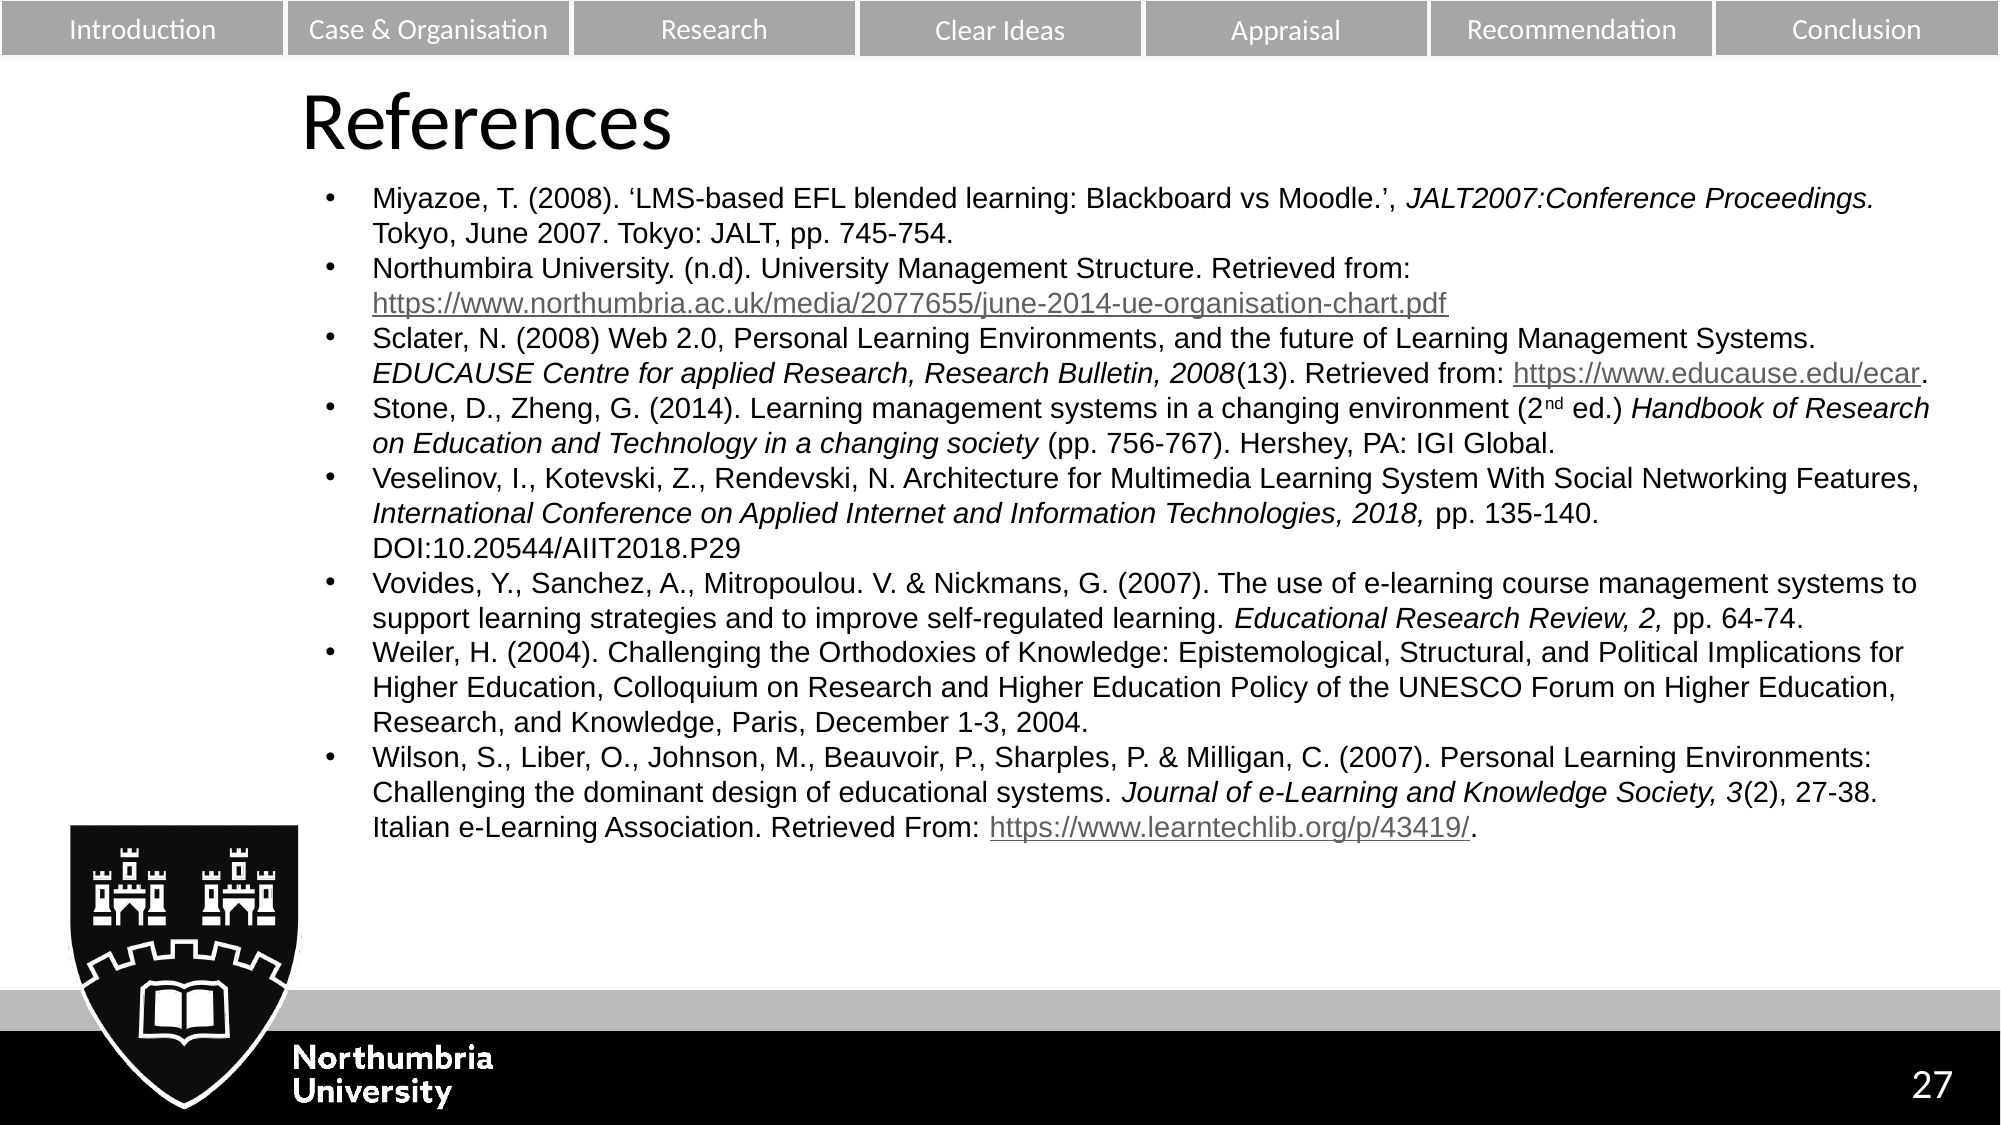

Introduction
Case & Organisation
Research
Conclusion
Recommendation
Clear Ideas
Appraisal
References
Miyazoe, T. (2008). ‘LMS-based EFL blended learning: Blackboard vs Moodle.’, JALT2007:Conference Proceedings. Tokyo, June 2007. Tokyo: JALT, pp. 745-754.
Northumbira University. (n.d). University Management Structure. Retrieved from: https://www.northumbria.ac.uk/media/2077655/june-2014-ue-organisation-chart.pdf
Sclater, N. (2008) Web 2.0, Personal Learning Environments, and the future of Learning Management Systems. EDUCAUSE Centre for applied Research, Research Bulletin, 2008(13). Retrieved from: https://www.educause.edu/ecar.
Stone, D., Zheng, G. (2014). Learning management systems in a changing environment (2nd ed.) Handbook of Research on Education and Technology in a changing society (pp. 756-767). Hershey, PA: IGI Global.
Veselinov, I., Kotevski, Z., Rendevski, N. Architecture for Multimedia Learning System With Social Networking Features, International Conference on Applied Internet and Information Technologies, 2018, pp. 135-140. DOI:10.20544/AIIT2018.P29
Vovides, Y., Sanchez, A., Mitropoulou. V. & Nickmans, G. (2007). The use of e-learning course management systems to support learning strategies and to improve self-regulated learning. Educational Research Review, 2, pp. 64-74.
Weiler, H. (2004). Challenging the Orthodoxies of Knowledge: Epistemological, Structural, and Political Implications for Higher Education, Colloquium on Research and Higher Education Policy of the UNESCO Forum on Higher Education, Research, and Knowledge, Paris, December 1-3, 2004.
Wilson, S., Liber, O., Johnson, M., Beauvoir, P., Sharples, P. & Milligan, C. (2007). Personal Learning Environments: Challenging the dominant design of educational systems. Journal of e-Learning and Knowledge Society, 3(2), 27-38. Italian e-Learning Association. Retrieved From: https://www.learntechlib.org/p/43419/.

27